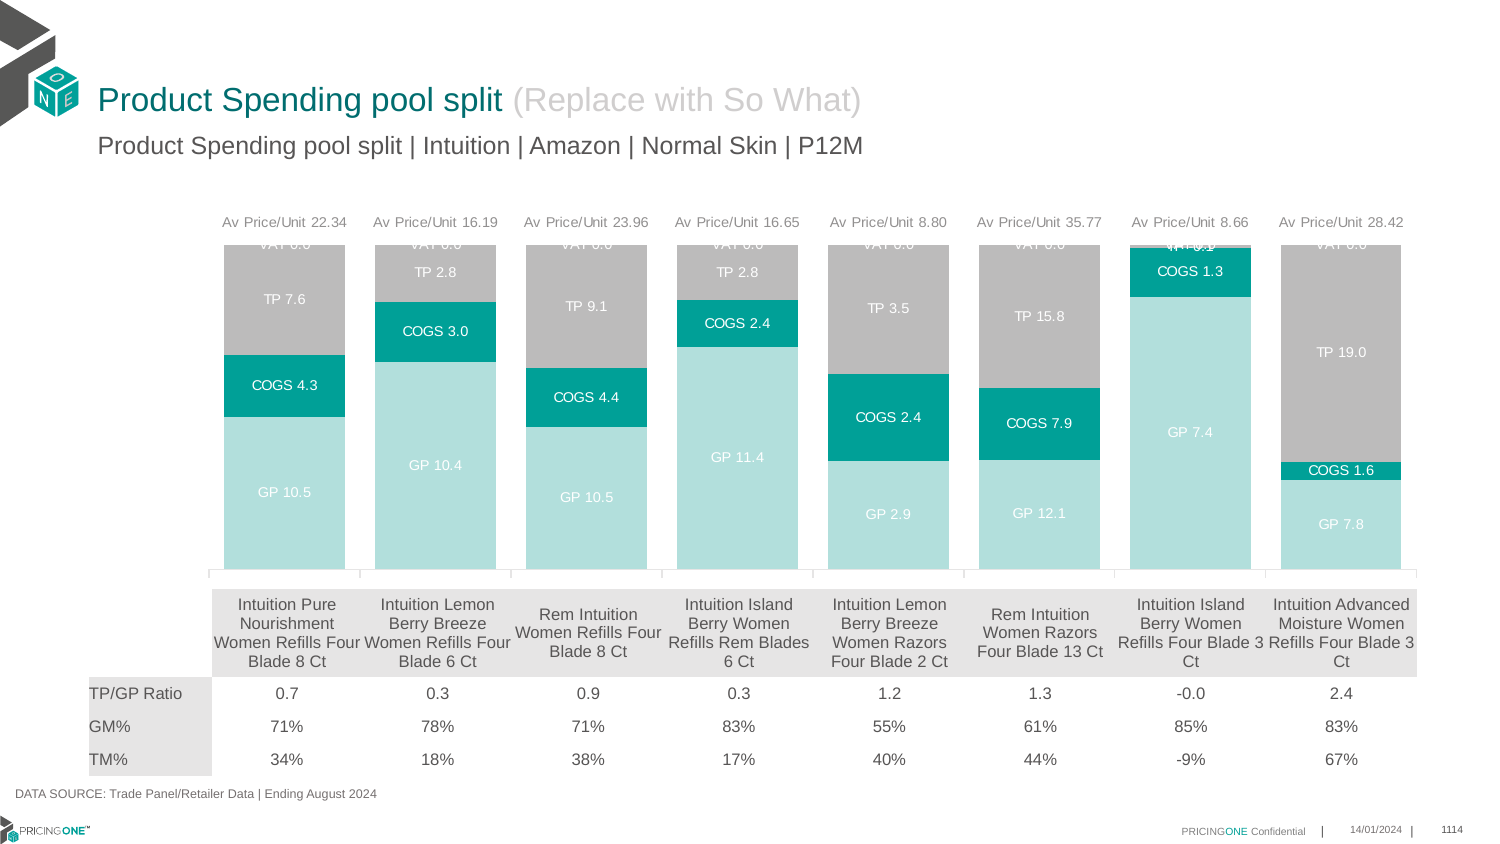

# Product Spending pool split (Replace with So What)
Product Spending pool split | Intuition | Amazon | Normal Skin | P12M

### Chart

| Category | GP | COGS | TP | VAT |
|---|---|---|---|---|
| Av Price/Unit 22.34 | 10.464322129342277 | 4.320550830914006 | 7.556202222444691 | 0.0 |
| Av Price/Unit 16.19 | 10.350168712813817 | 2.9977848352924106 | 2.8429718134765167 | 0.0 |
| Av Price/Unit 23.96 | 10.485419328956967 | 4.350294651106249 | 9.121368895372395 | 0.0 |
| Av Price/Unit 16.65 | 11.3921 | 2.412 | 2.8484629935720847 | 0.0 |
| Av Price/Unit 8.80 | 2.926124254532741 | 2.3799679786224464 | 3.494167494131162 | 0.0 |
| Av Price/Unit 35.77 | 12.0948 | 7.8648 | 15.806853553967656 | 0.0 |
| Av Price/Unit 8.66 | 7.412925782937365 | 1.329 | -0.0794339632829395 | 0.0 |
| Av Price/Unit 28.42 | 7.8164 | 1.6026 | 18.9979874879692 | 0.0 |
|  | Intuition Pure Nourishment Women Refills Four Blade 8 Ct | Intuition Lemon Berry Breeze Women Refills Four Blade 6 Ct | Rem Intuition Women Refills Four Blade 8 Ct | Intuition Island Berry Women Refills Rem Blades 6 Ct | Intuition Lemon Berry Breeze Women Razors Four Blade 2 Ct | Rem Intuition Women Razors Four Blade 13 Ct | Intuition Island Berry Women Refills Four Blade 3 Ct | Intuition Advanced Moisture Women Refills Four Blade 3 Ct |
| --- | --- | --- | --- | --- | --- | --- | --- | --- |
| TP/GP Ratio | 0.7 | 0.3 | 0.9 | 0.3 | 1.2 | 1.3 | -0.0 | 2.4 |
| GM% | 71% | 78% | 71% | 83% | 55% | 61% | 85% | 83% |
| TM% | 34% | 18% | 38% | 17% | 40% | 44% | -9% | 67% |
DATA SOURCE: Trade Panel/Retailer Data | Ending August 2024

14/01/2024
1114